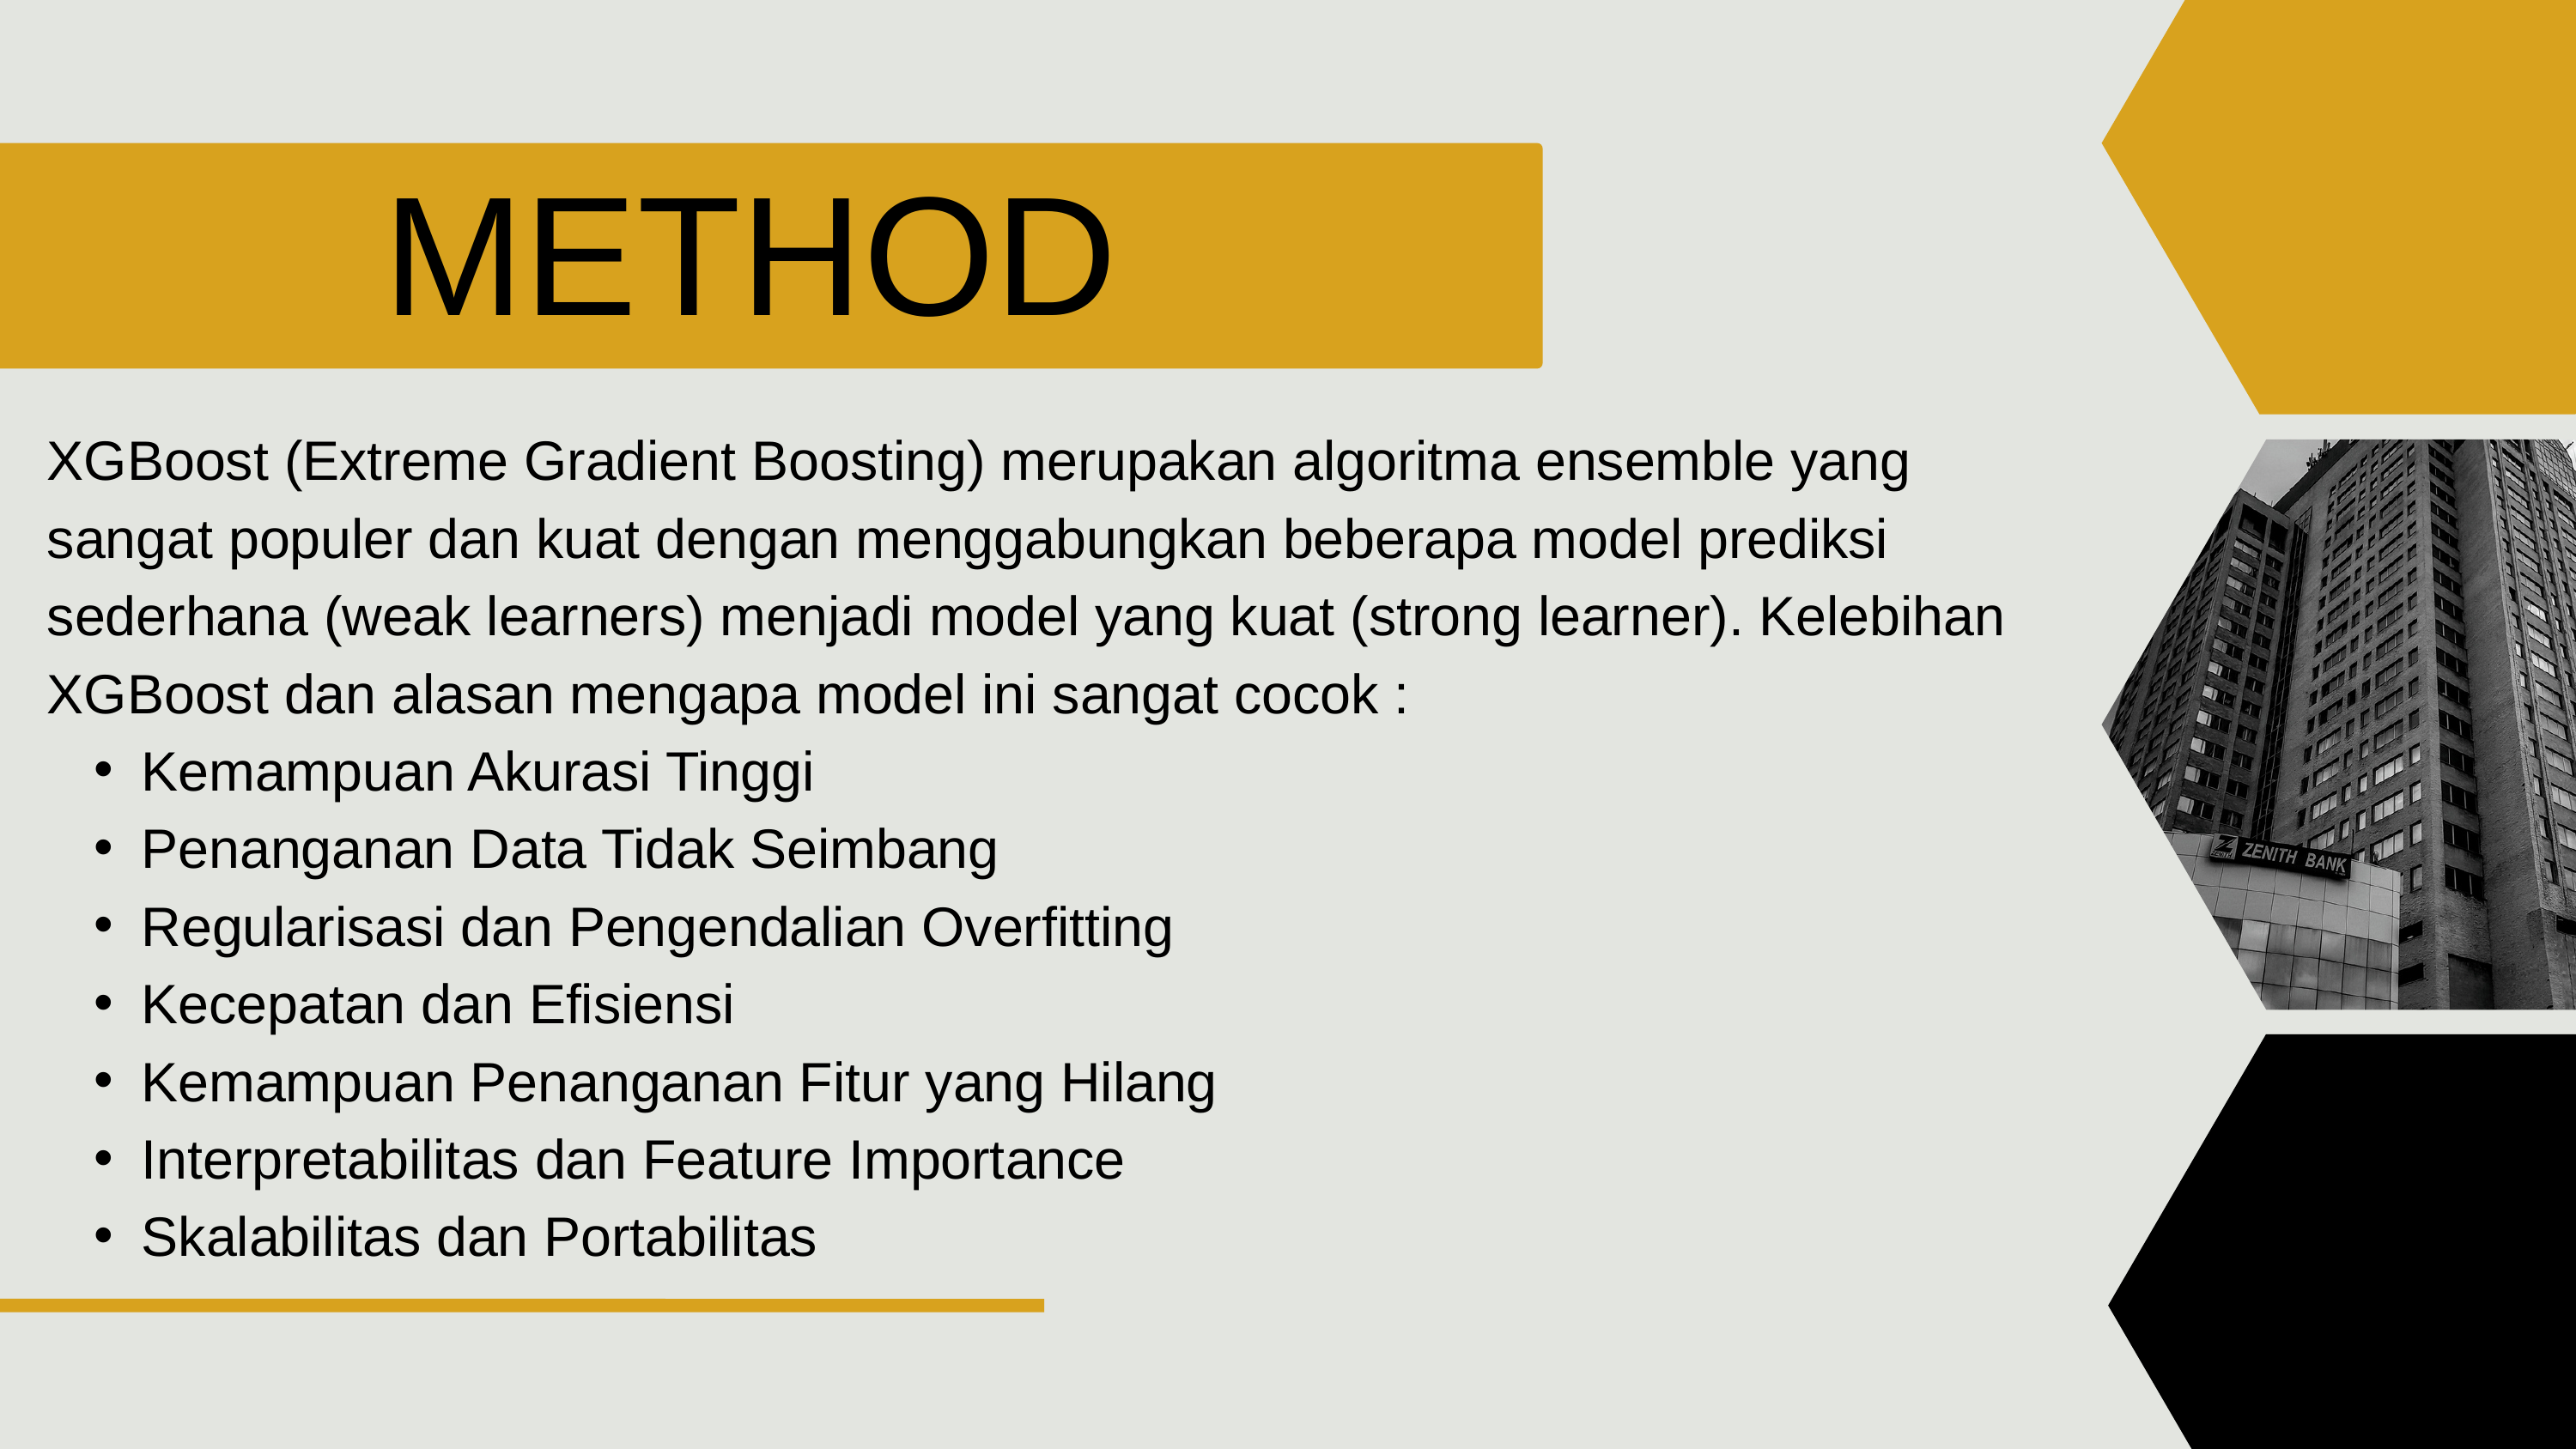

METHOD
XGBoost (Extreme Gradient Boosting) merupakan algoritma ensemble yang sangat populer dan kuat dengan menggabungkan beberapa model prediksi sederhana (weak learners) menjadi model yang kuat (strong learner). Kelebihan XGBoost dan alasan mengapa model ini sangat cocok :
Kemampuan Akurasi Tinggi
Penanganan Data Tidak Seimbang
Regularisasi dan Pengendalian Overfitting
Kecepatan dan Efisiensi
Kemampuan Penanganan Fitur yang Hilang
Interpretabilitas dan Feature Importance
Skalabilitas dan Portabilitas